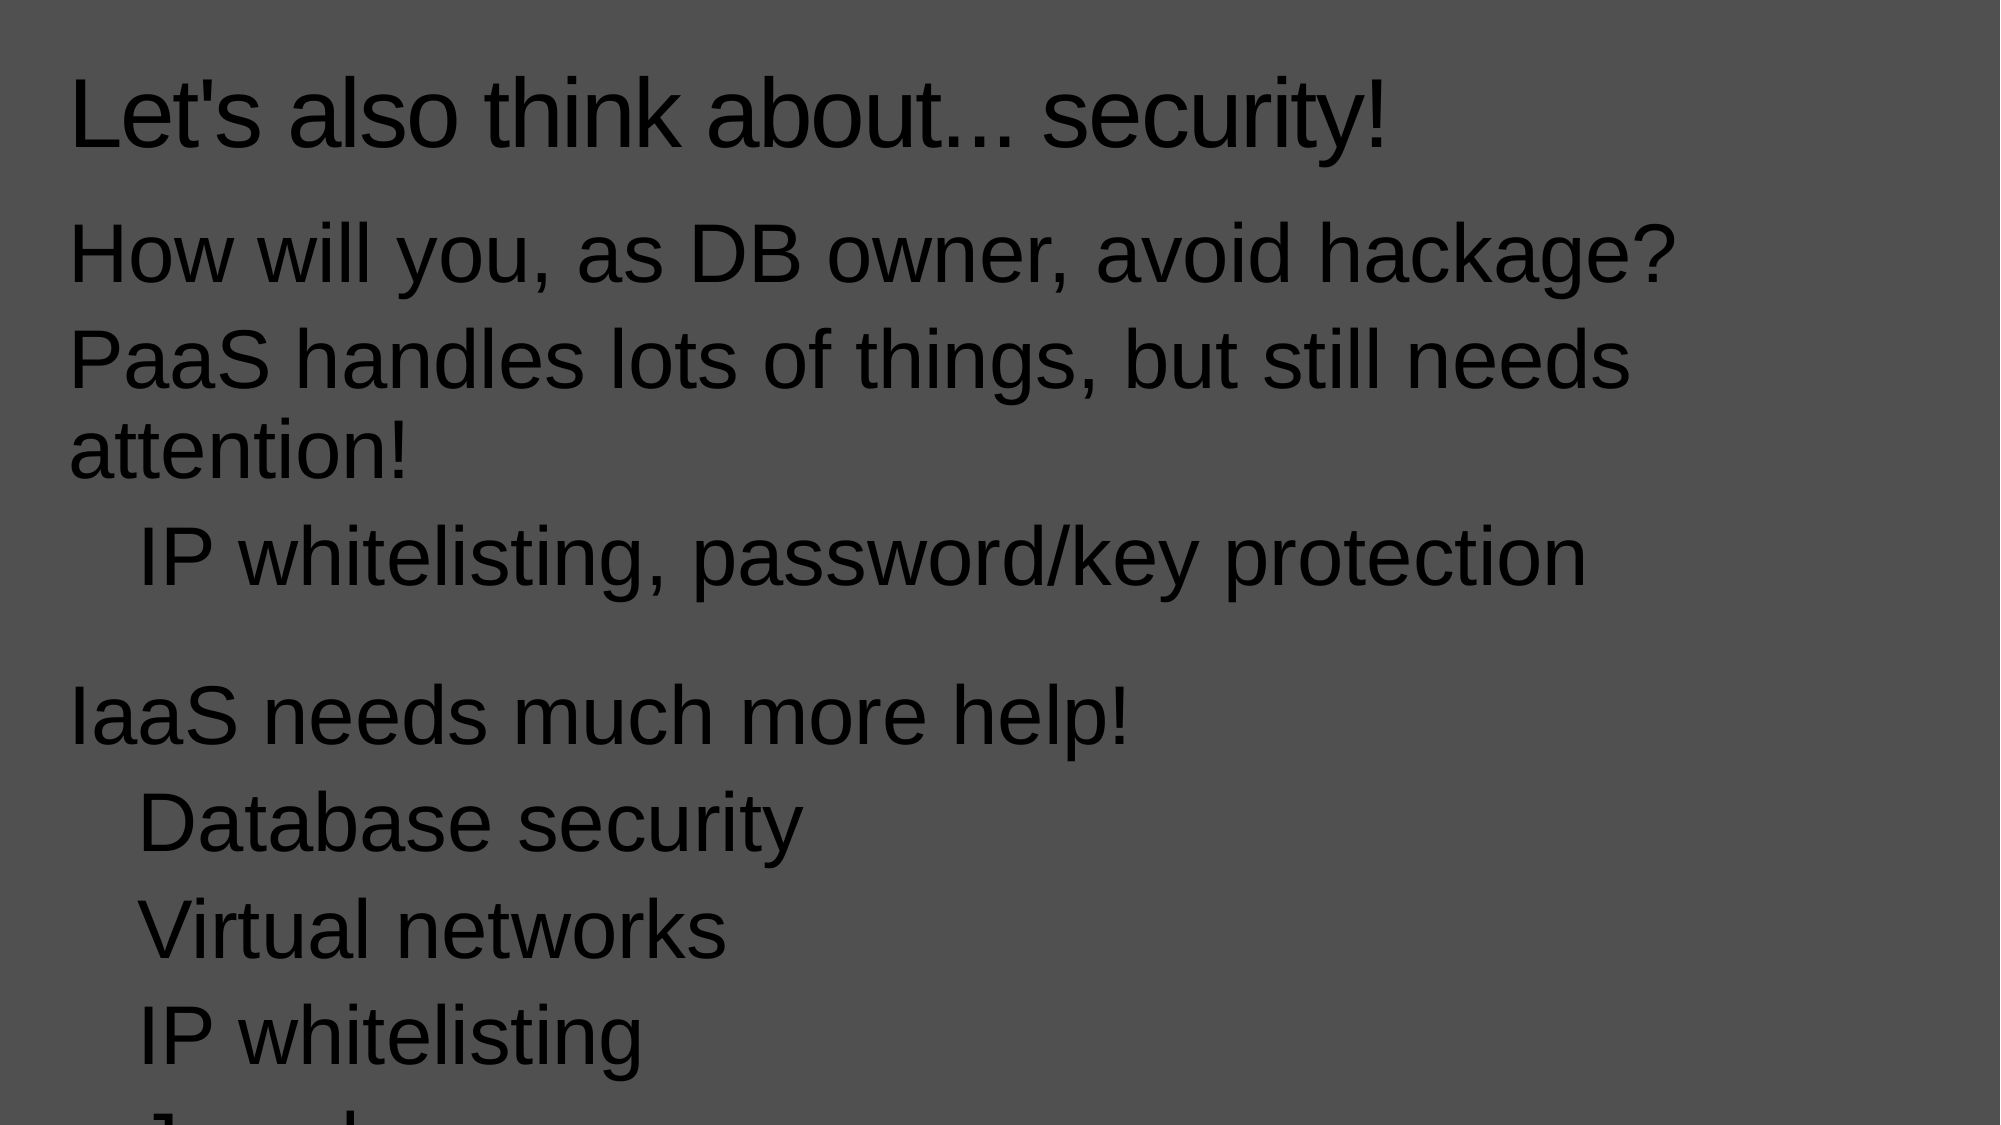

# Let's also think about... security!
How will you, as DB owner, avoid hackage?
PaaS handles lots of things, but still needs attention!
   IP whitelisting, password/key protection

IaaS needs much more help!
   Database security
   Virtual networks
   IP whitelisting
   Jumpbox